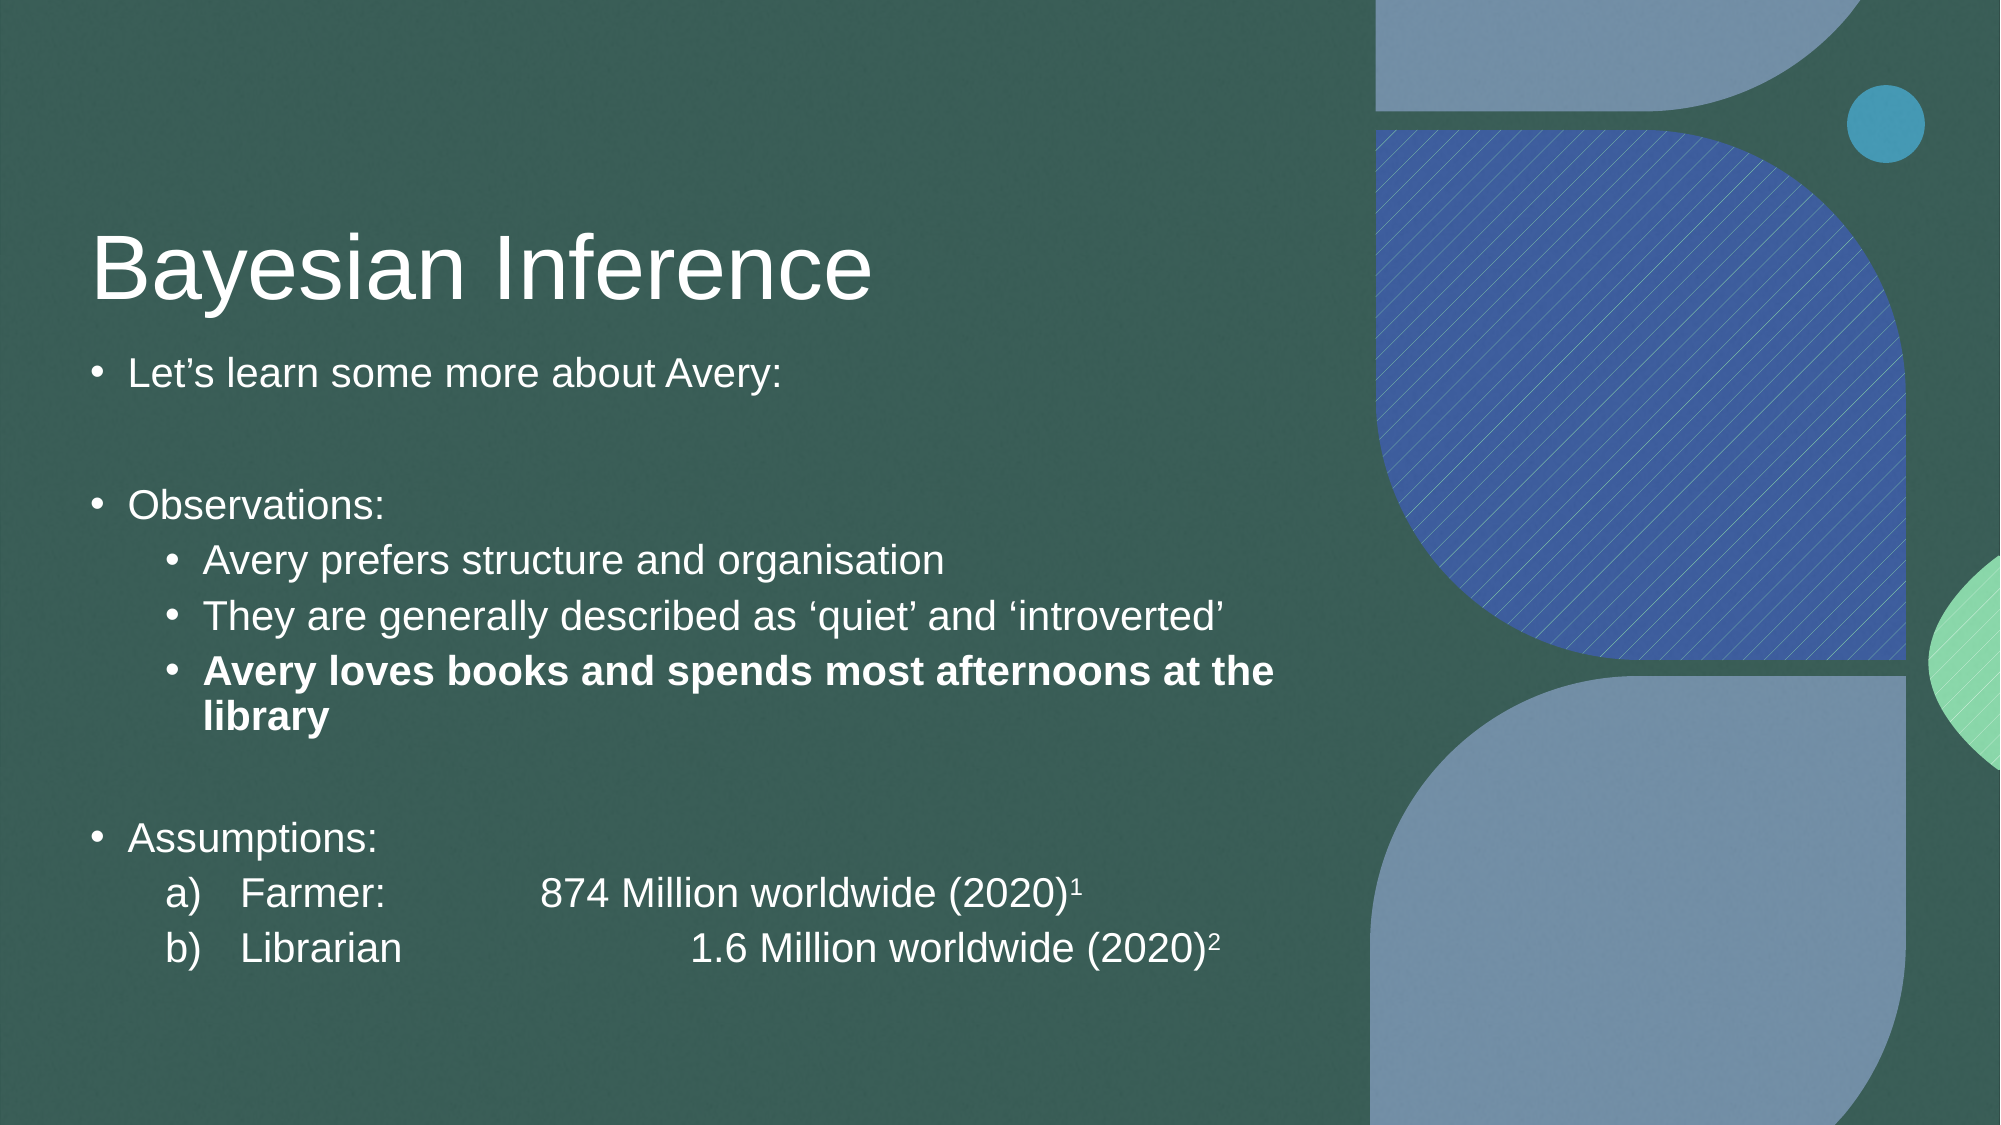

# Bayesian Inference
Let’s learn some more about Avery:

Observations:
Avery prefers structure and organisation
They are generally described as ‘quiet’ and ‘introverted’
Avery loves books and spends most afternoons at the library

Assumptions:
Farmer:		874 Million worldwide (2020)1
Librarian		1.6 Million worldwide (2020)2